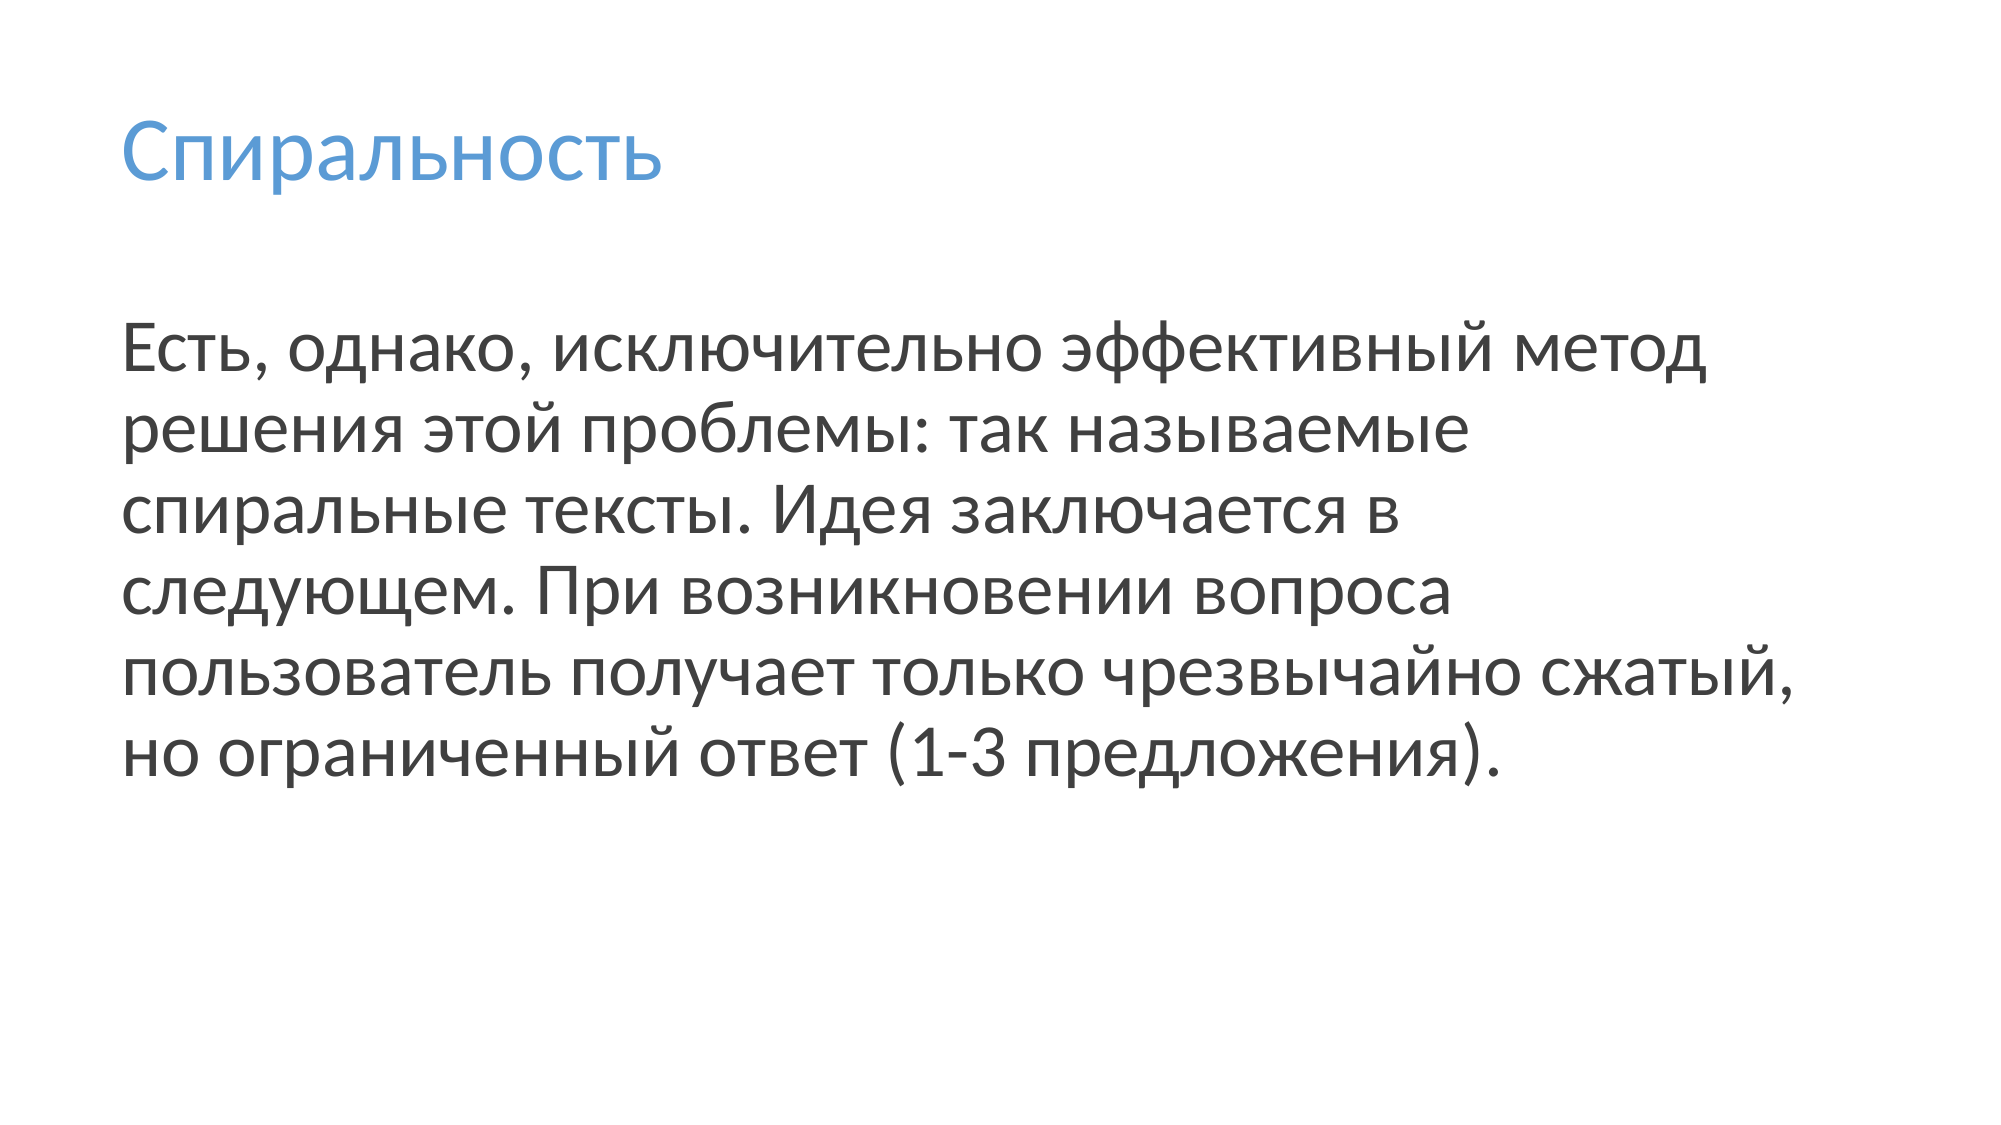

# Спиральность
Есть, однако, исключительно эффективный метод решения этой проблемы: так называемые спиральные тексты. Идея заключается в следующем. При возникновении вопроса пользователь получает только чрезвычайно сжатый, но ограниченный ответ (1-3 предложения).